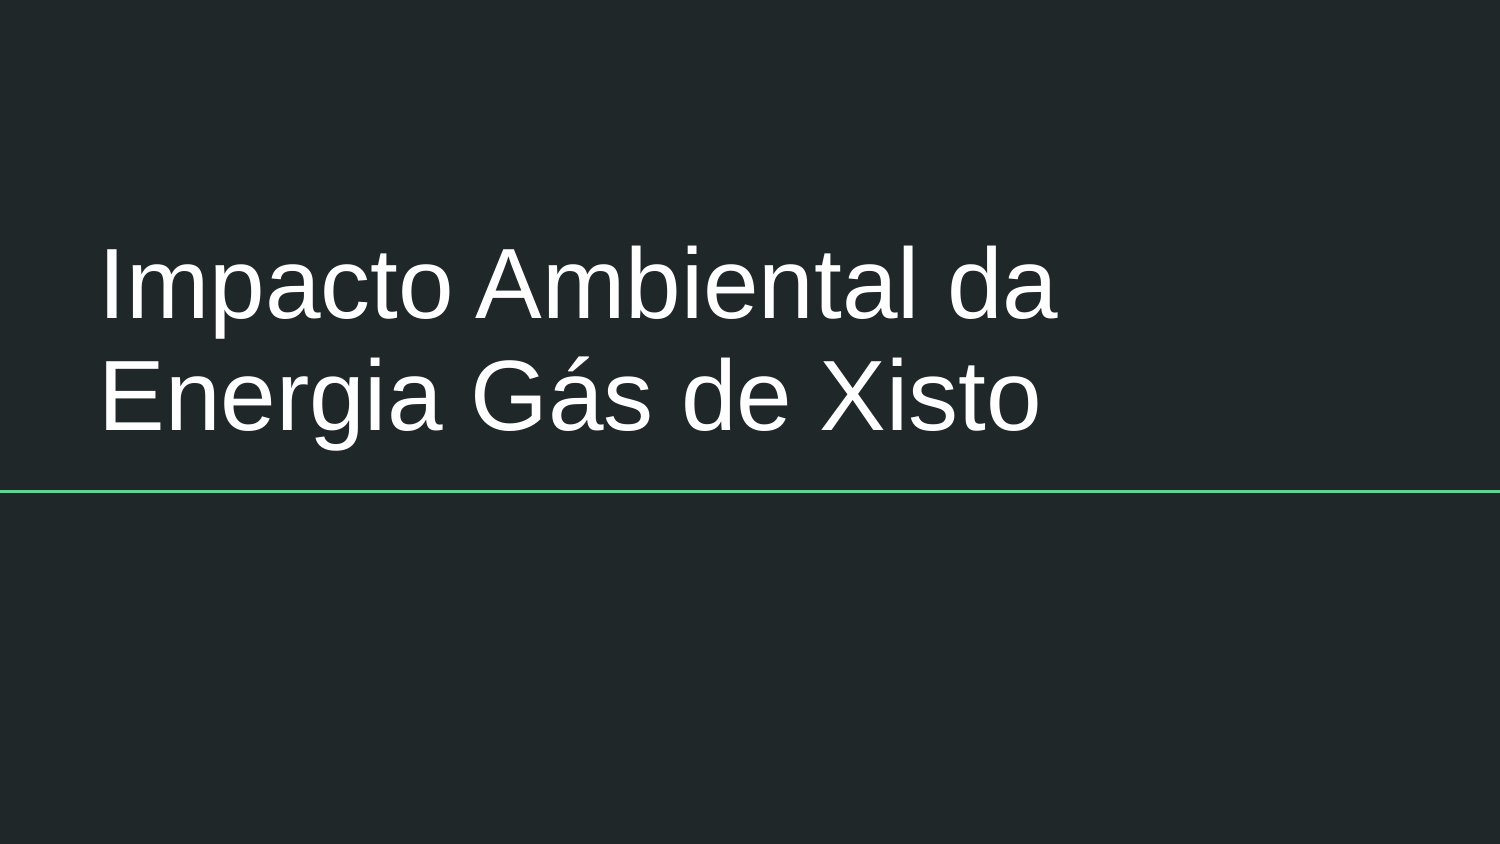

# Impacto Ambiental da Energia Gás de Xisto